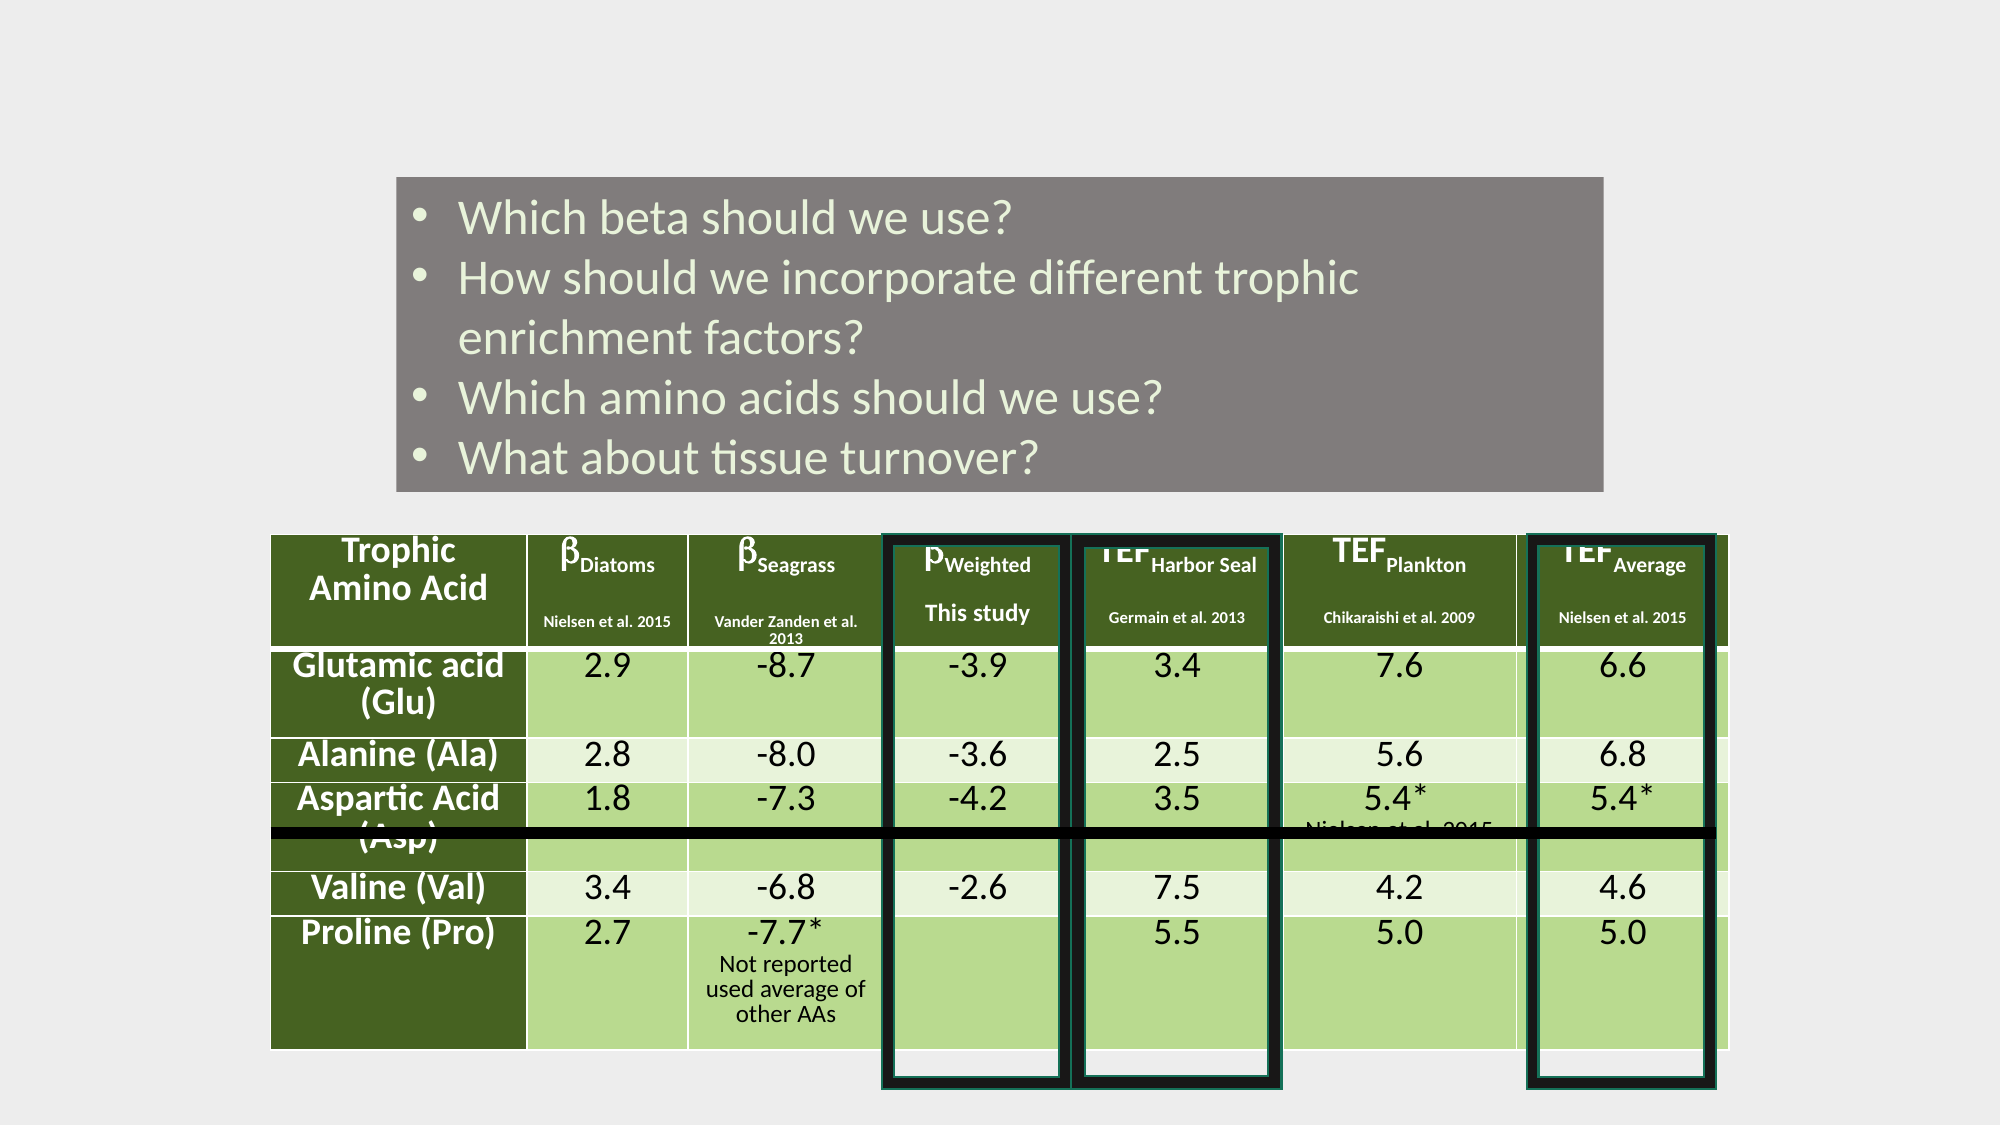

Which beta should we use?
How should we incorporate different trophic enrichment factors?
Which amino acids should we use?
What about tissue turnover?
| Trophic Amino Acid | βDiatoms Nielsen et al. 2015 | βSeagrass Vander Zanden et al. 2013 | βWeighted This study | TEFHarbor Seal Germain et al. 2013 | TEFPlankton Chikaraishi et al. 2009 | TEFAverage Nielsen et al. 2015 |
| --- | --- | --- | --- | --- | --- | --- |
| Glutamic acid (Glu) | 2.9 | -8.7 | -3.9 | 3.4 | 7.6 | 6.6 |
| Alanine (Ala) | 2.8 | -8.0 | -3.6 | 2.5 | 5.6 | 6.8 |
| Aspartic Acid (Asp) | 1.8 | -7.3 | -4.2 | 3.5 | 5.4\* Nielsen et al. 2015 | 5.4\* |
| Valine (Val) | 3.4 | -6.8 | -2.6 | 7.5 | 4.2 | 4.6 |
| Proline (Pro) | 2.7 | -7.7\* Not reported used average of other AAs |  | 5.5 | 5.0 | 5.0 |